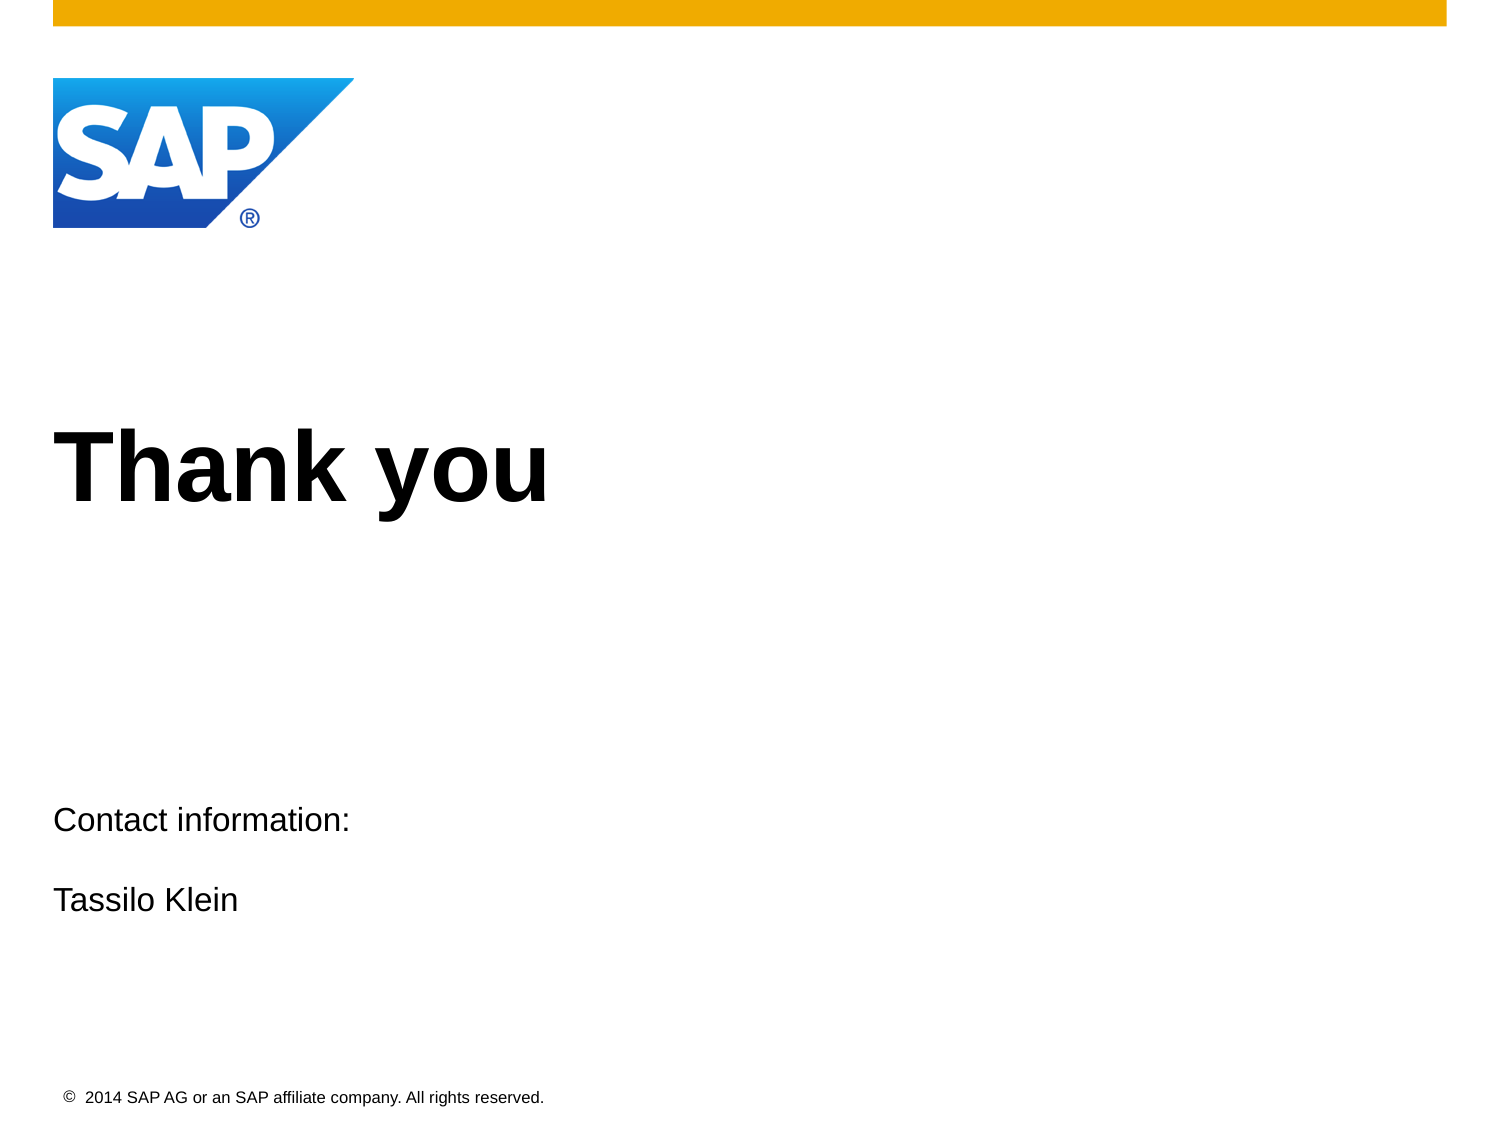

# Thank you
Contact information:

Tassilo Klein